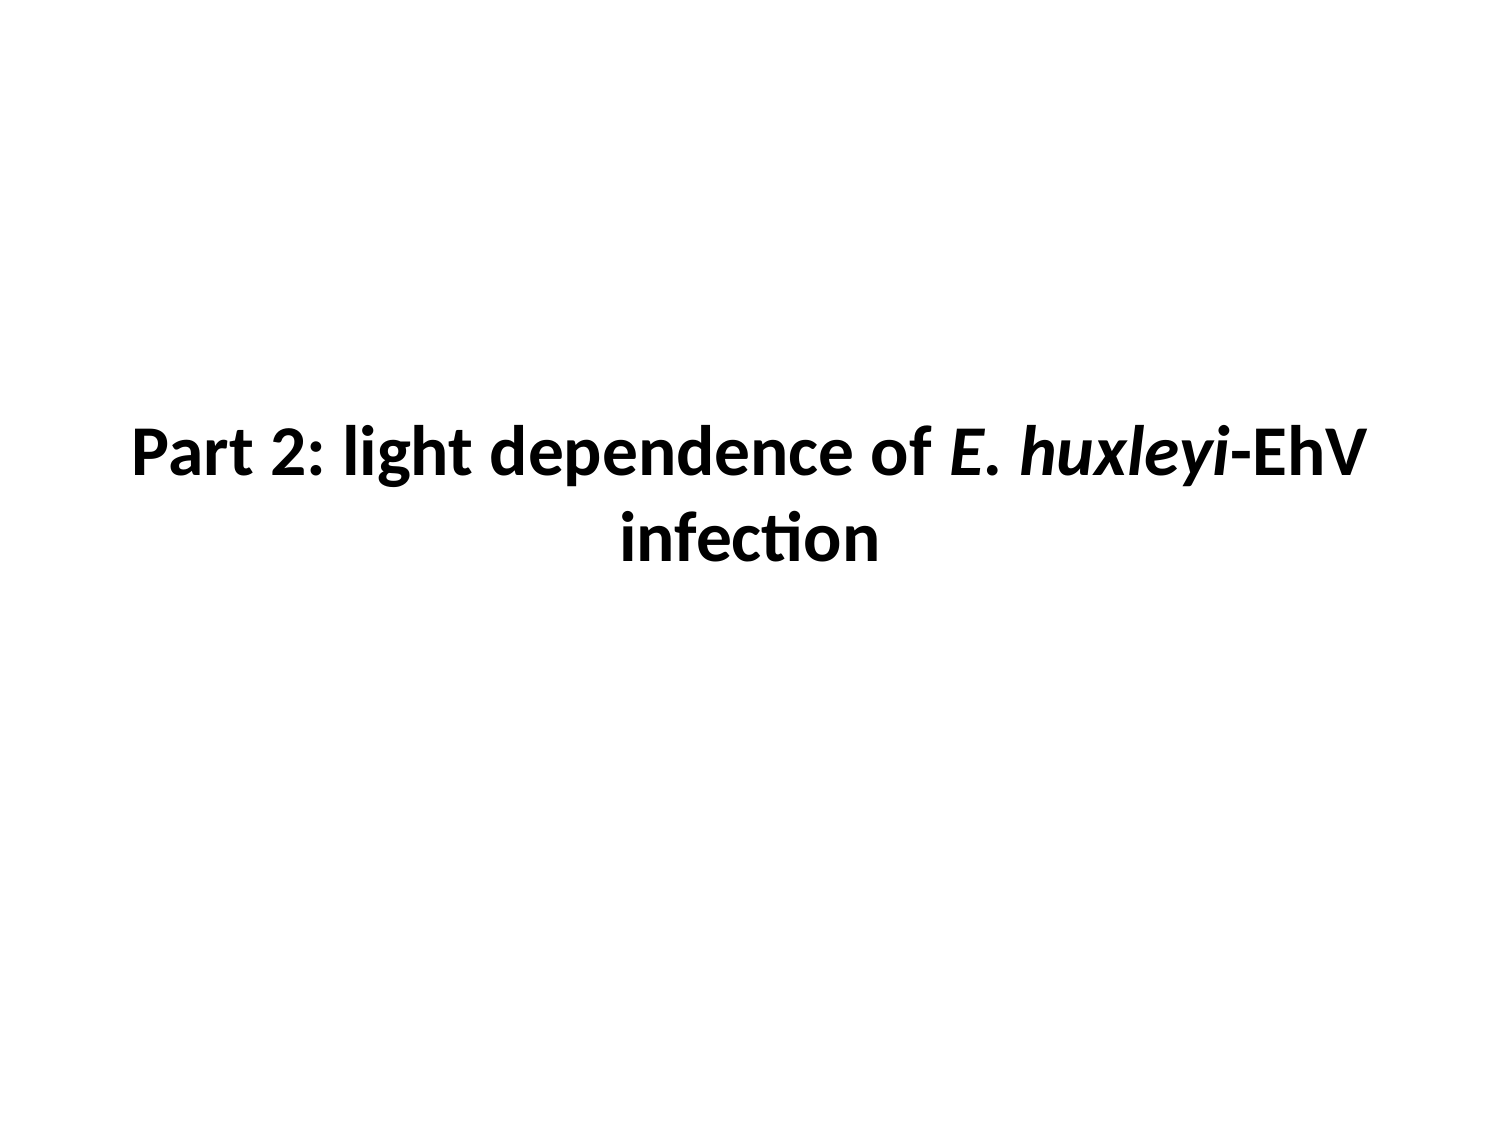

# Part 2: light dependence of E. huxleyi-EhV infection